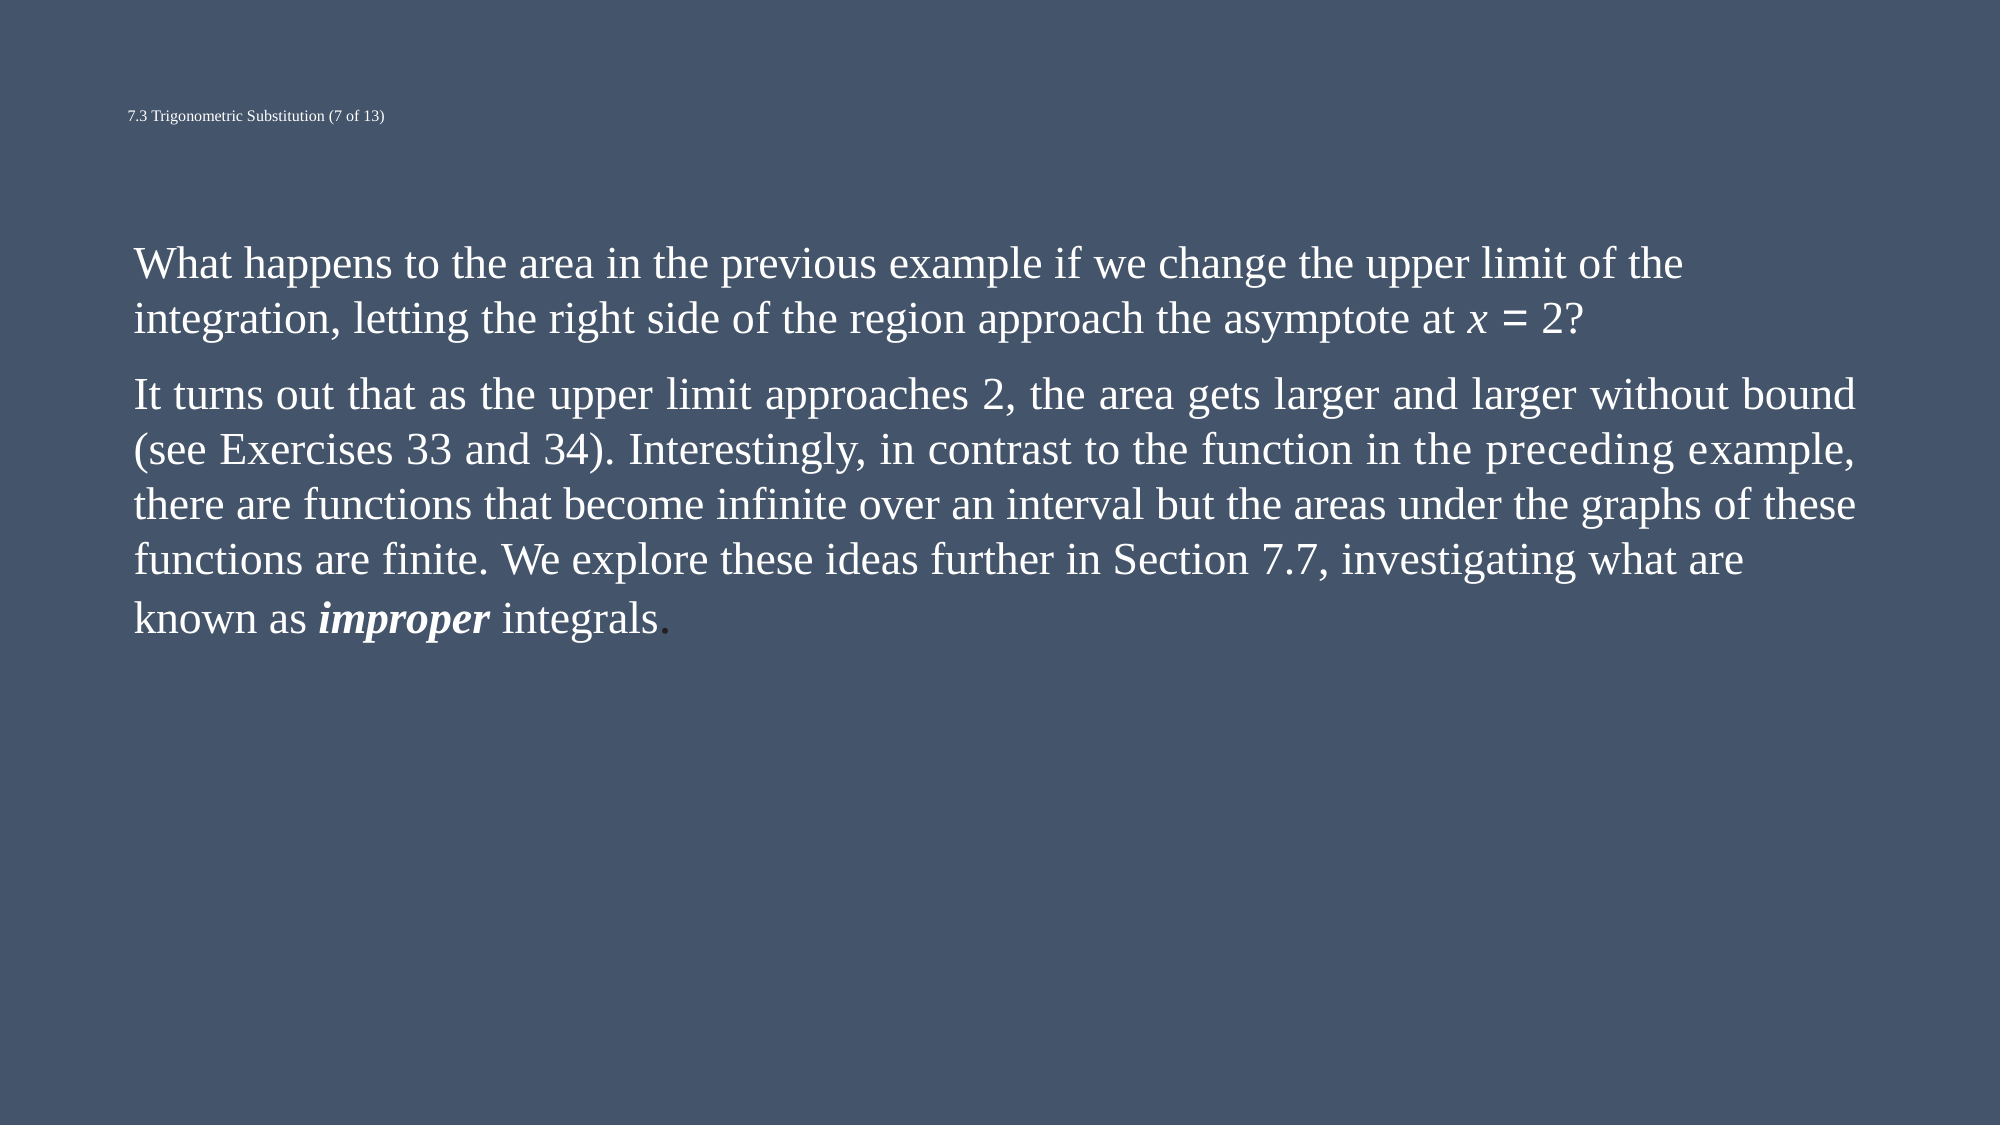

# 7.3 Trigonometric Substitution (7 of 13)
What happens to the area in the previous example if we change the upper limit of the integration, letting the right side of the region approach the asymptote at x = 2?
It turns out that as the upper limit approaches 2, the area gets larger and larger without bound (see Exercises 33 and 34). Interestingly, in contrast to the function in the preceding example, there are functions that become infinite over an interval but the areas under the graphs of these functions are finite. We explore these ideas further in Section 7.7, investigating what are known as improper integrals.